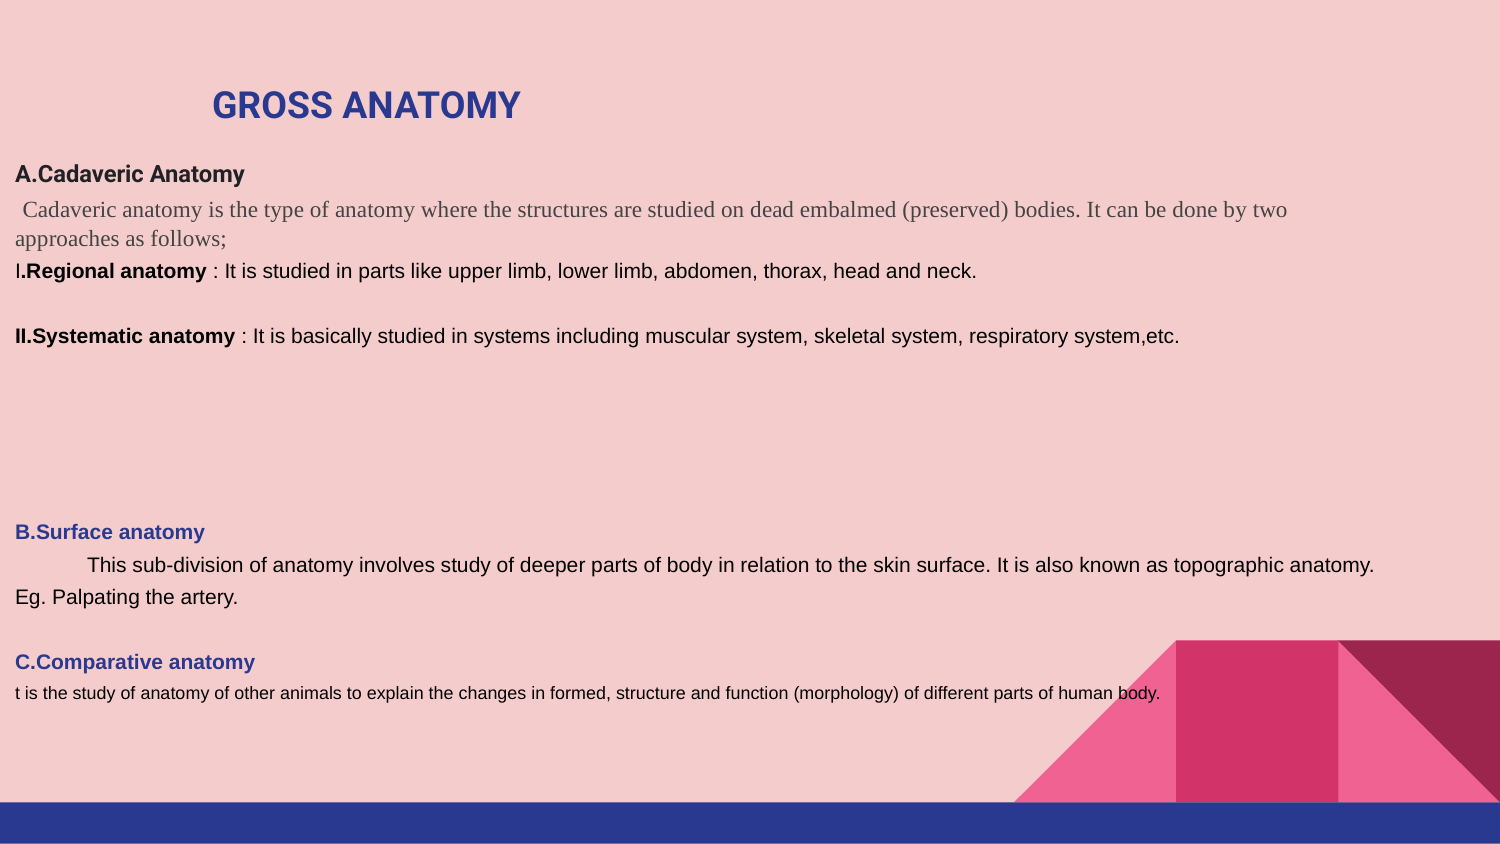

# GROSS ANATOMY

A.Cadaveric Anatomy
 Cadaveric anatomy is the type of anatomy where the structures are studied on dead embalmed (preserved) bodies. It can be done by two approaches as follows;
I.Regional anatomy : It is studied in parts like upper limb, lower limb, abdomen, thorax, head and neck.

II.Systematic anatomy : It is basically studied in systems including muscular system, skeletal system, respiratory system,etc.

B.Surface anatomy
         	This sub-division of anatomy involves study of deeper parts of body in relation to the skin surface. It is also known as topographic anatomy.
Eg. Palpating the artery.

C.Comparative anatomy
t is the study of anatomy of other animals to explain the changes in formed, structure and function (morphology) of different parts of human body.